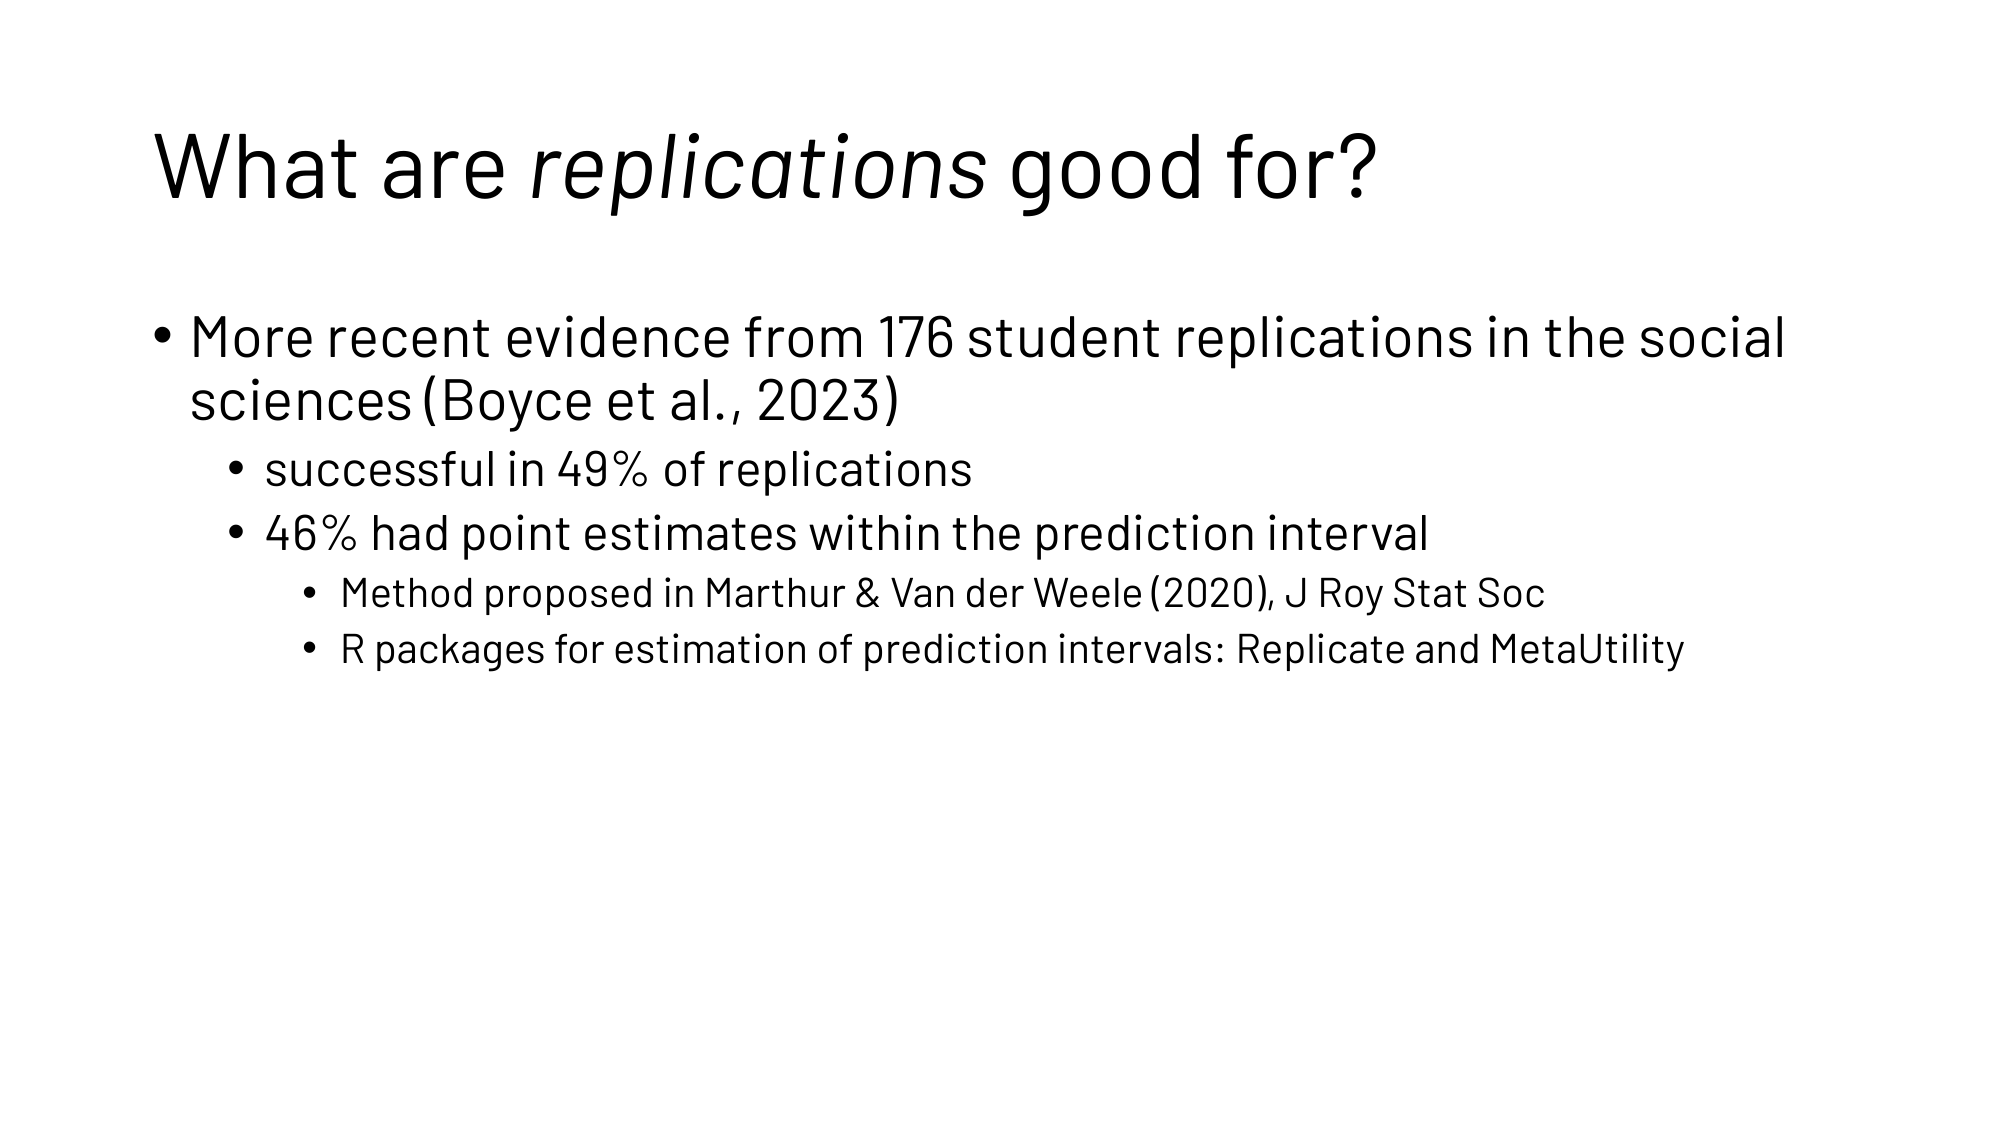

# What are replications good for?
More recent evidence from 176 student replications in the social sciences (Boyce et al., 2023)
successful in 49% of replications
46% had point estimates within the prediction interval
Method proposed in Marthur & Van der Weele (2020), J Roy Stat Soc
R packages for estimation of prediction intervals: Replicate and MetaUtility